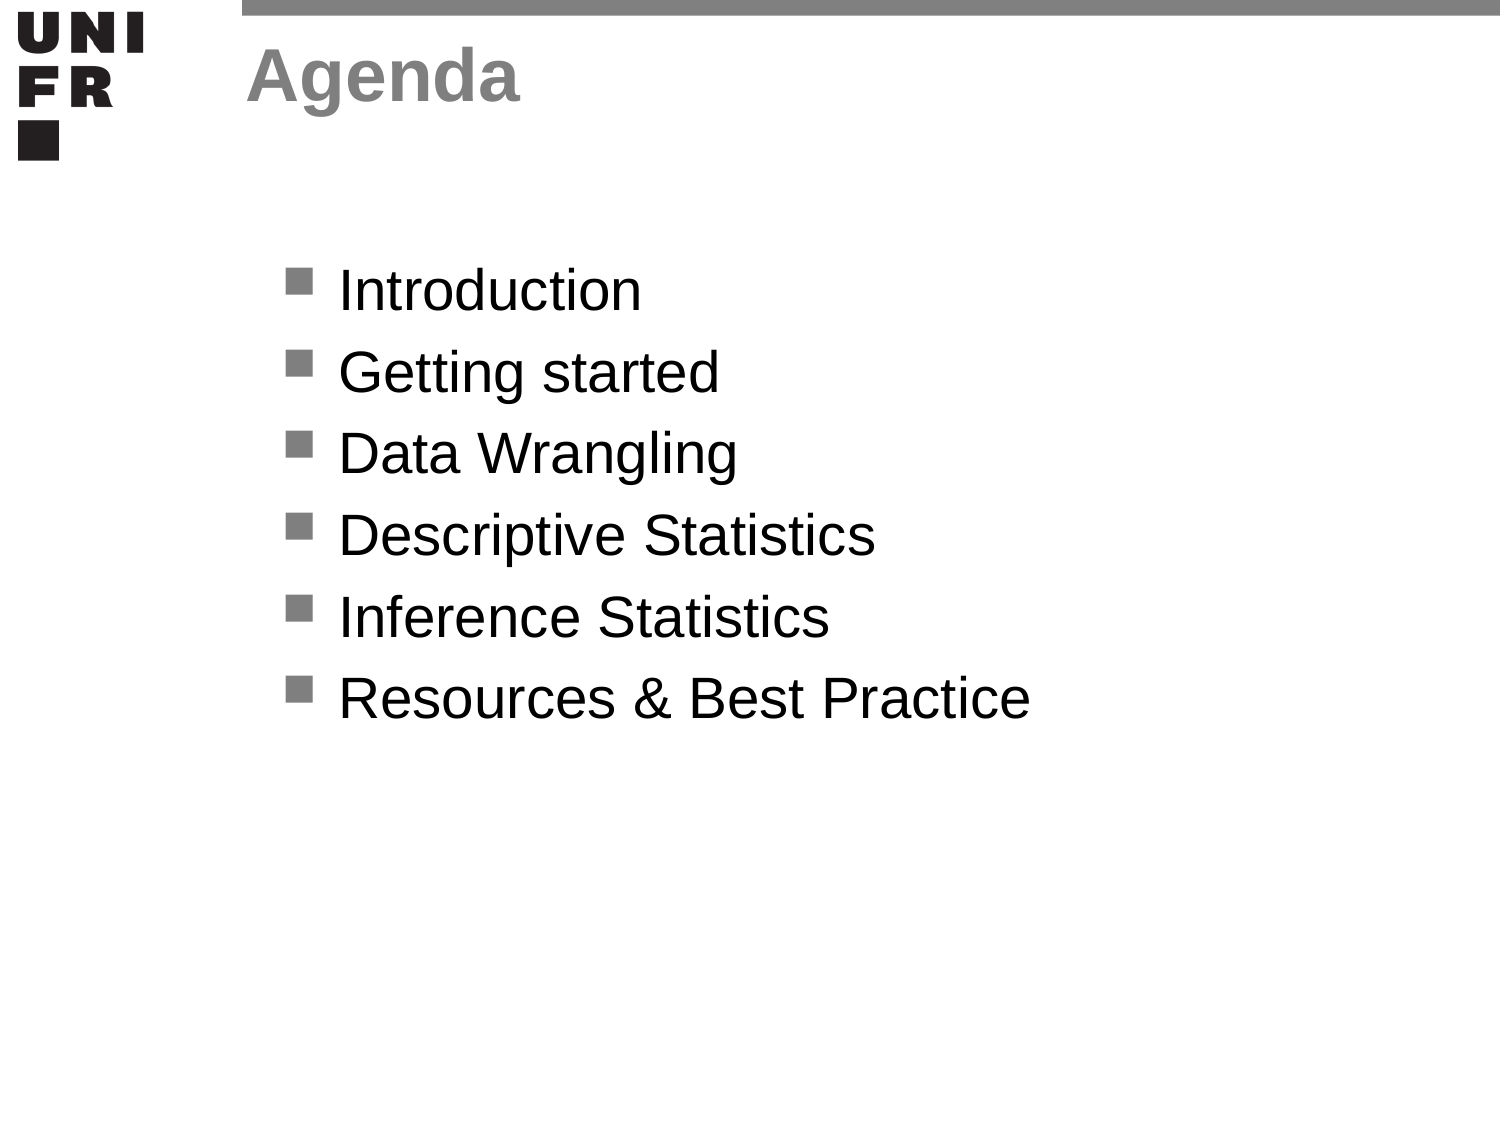

Agenda
# Introduction
Getting started
Data Wrangling
Descriptive Statistics
Inference Statistics
Resources & Best Practice